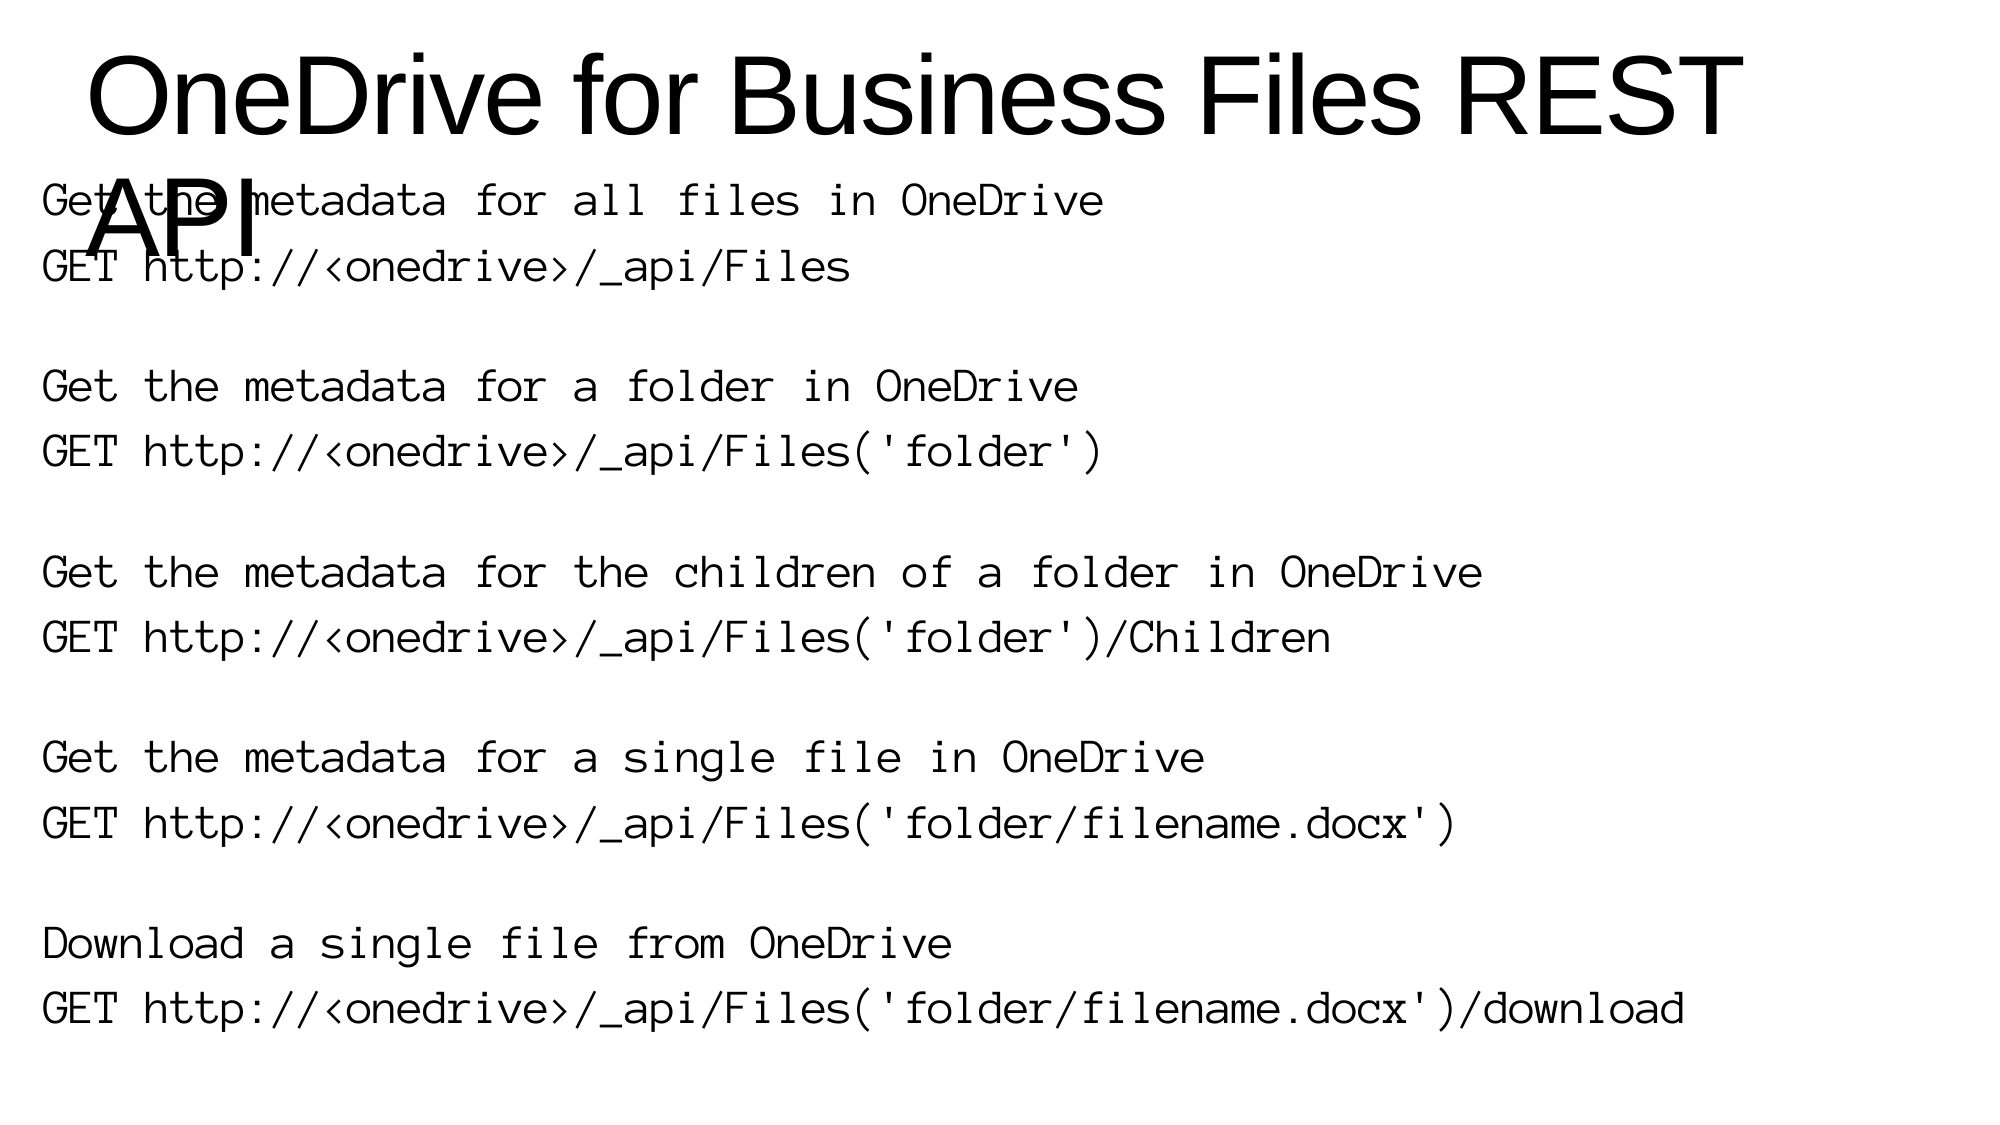

# OneDrive for Business Files REST API
Get the metadata for all files in OneDrive
GET http://<onedrive>/_api/Files

Get the metadata for a folder in OneDrive
GET http://<onedrive>/_api/Files('folder')

Get the metadata for the children of a folder in OneDrive
GET http://<onedrive>/_api/Files('folder')/Children

Get the metadata for a single file in OneDrive
GET http://<onedrive>/_api/Files('folder/filename.docx')

Download a single file from OneDrive
GET http://<onedrive>/_api/Files('folder/filename.docx')/download